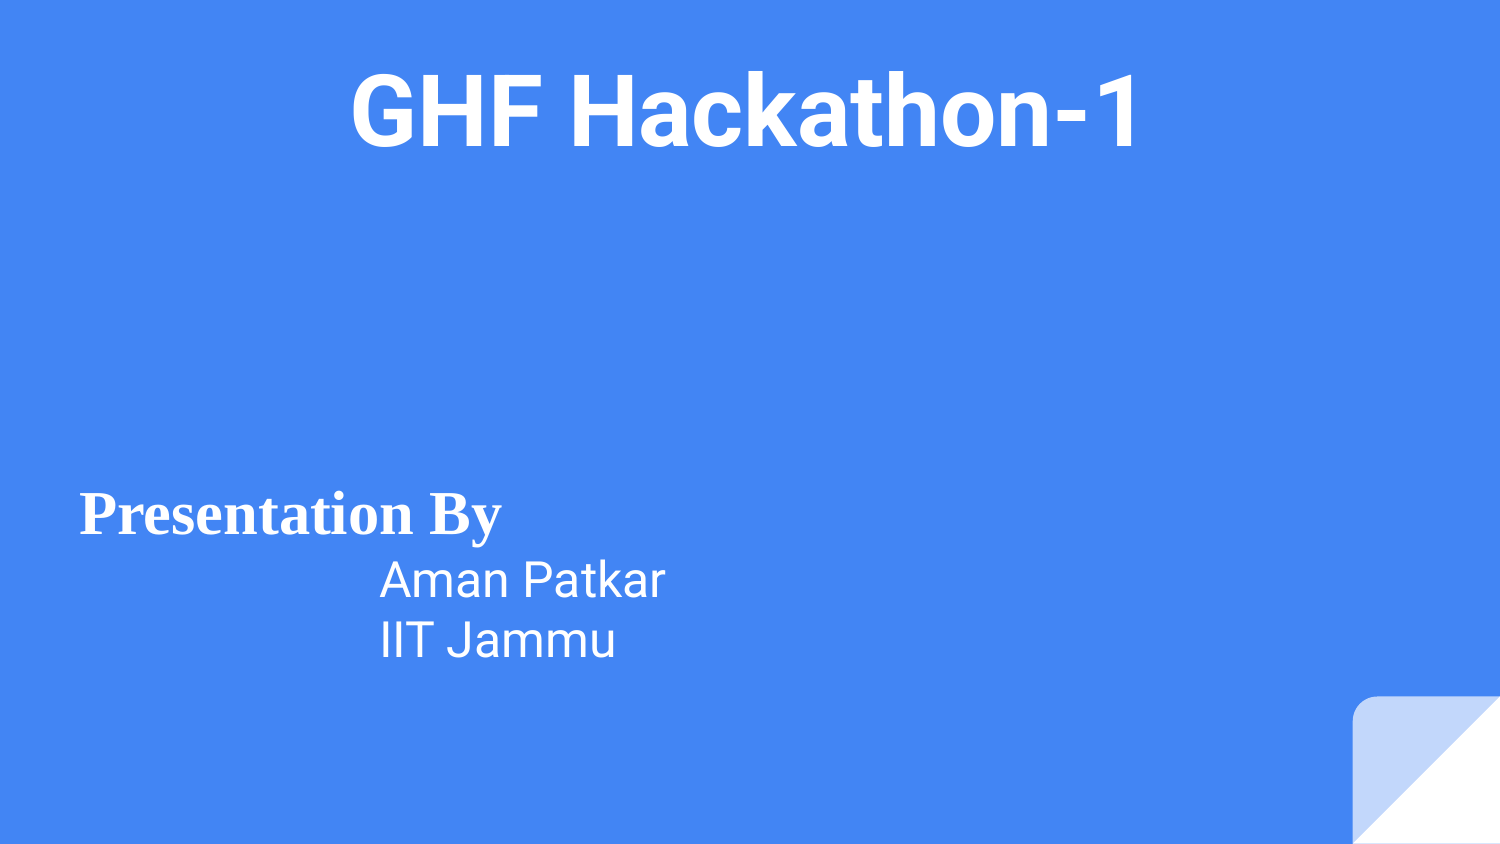

# GHF Hackathon-1
Presentation By
		Aman Patkar
		IIT Jammu